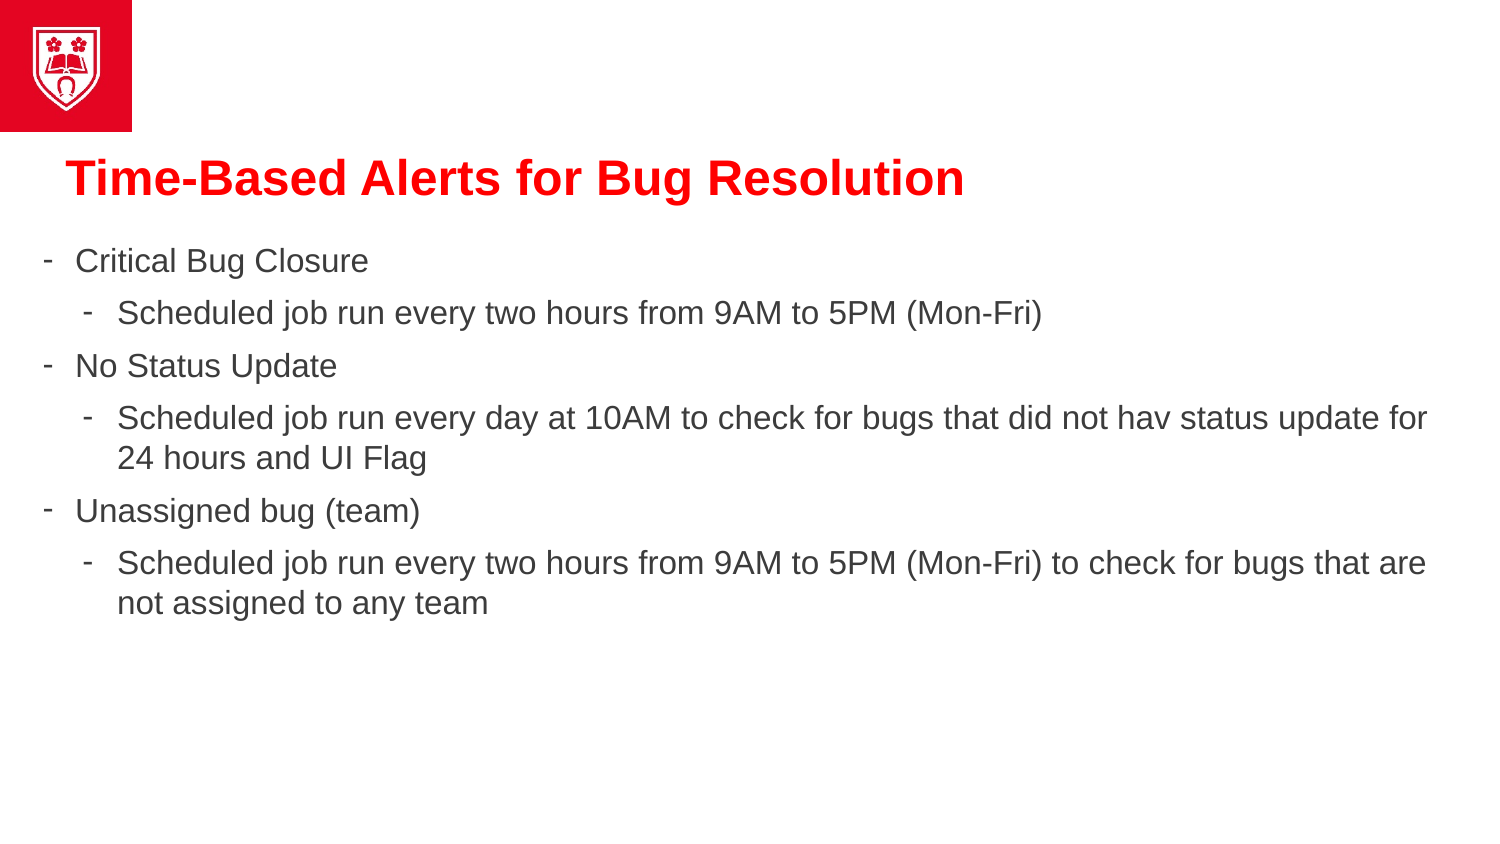

# Time-Based Alerts for Bug Resolution
Critical Bug Closure
Scheduled job run every two hours from 9AM to 5PM (Mon-Fri)
No Status Update
Scheduled job run every day at 10AM to check for bugs that did not hav status update for 24 hours and UI Flag
Unassigned bug (team)
Scheduled job run every two hours from 9AM to 5PM (Mon-Fri) to check for bugs that are not assigned to any team